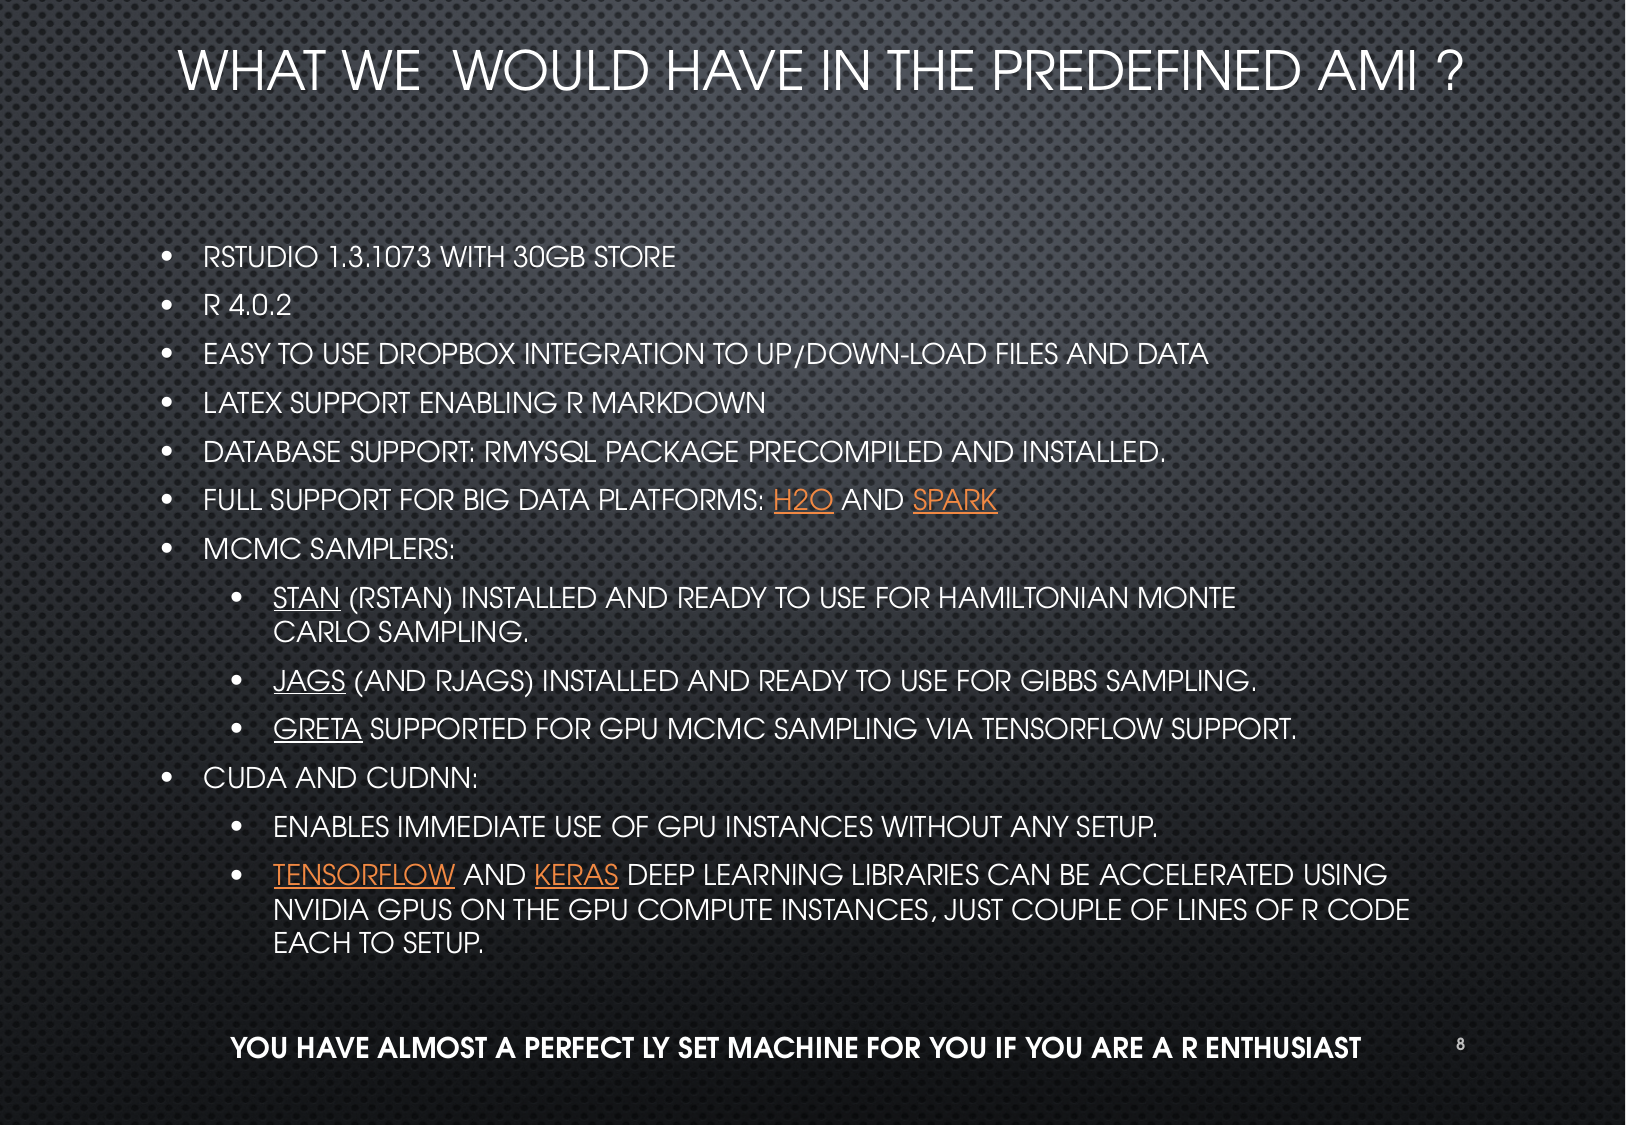

# What we  would have in the Predefined ami ?

Rstudio 1.3.1073 with 30GB store
R 4.0.2
Easy to use Dropbox integration to up/down-load files and data
LaTeX support enabling R Markdown
Database support: RMySQL package precompiled and installed.
full support for big data platforms: H2O and Spark
MCMC samplers:
Stan (RStan) installed and ready to use for Hamiltonian Monte Carlo sampling.
JAGS (and rjags) installed and ready to use for Gibbs sampling.
Greta supported for GPU MCMC sampling via Tensorflow support.
CUDA and cuDNN:
Enables immediate use of GPU instances without any setup.
Tensorflow and Keras deep learning libraries can be accelerated using nVidia GPUs on the GPU compute instances, just couple of lines of R code each to setup.

YOU HAVE ALMOST A PERFECT LY SET MACHINE FOR YOU IF YOU ARE A R ENTHUSIAST

8